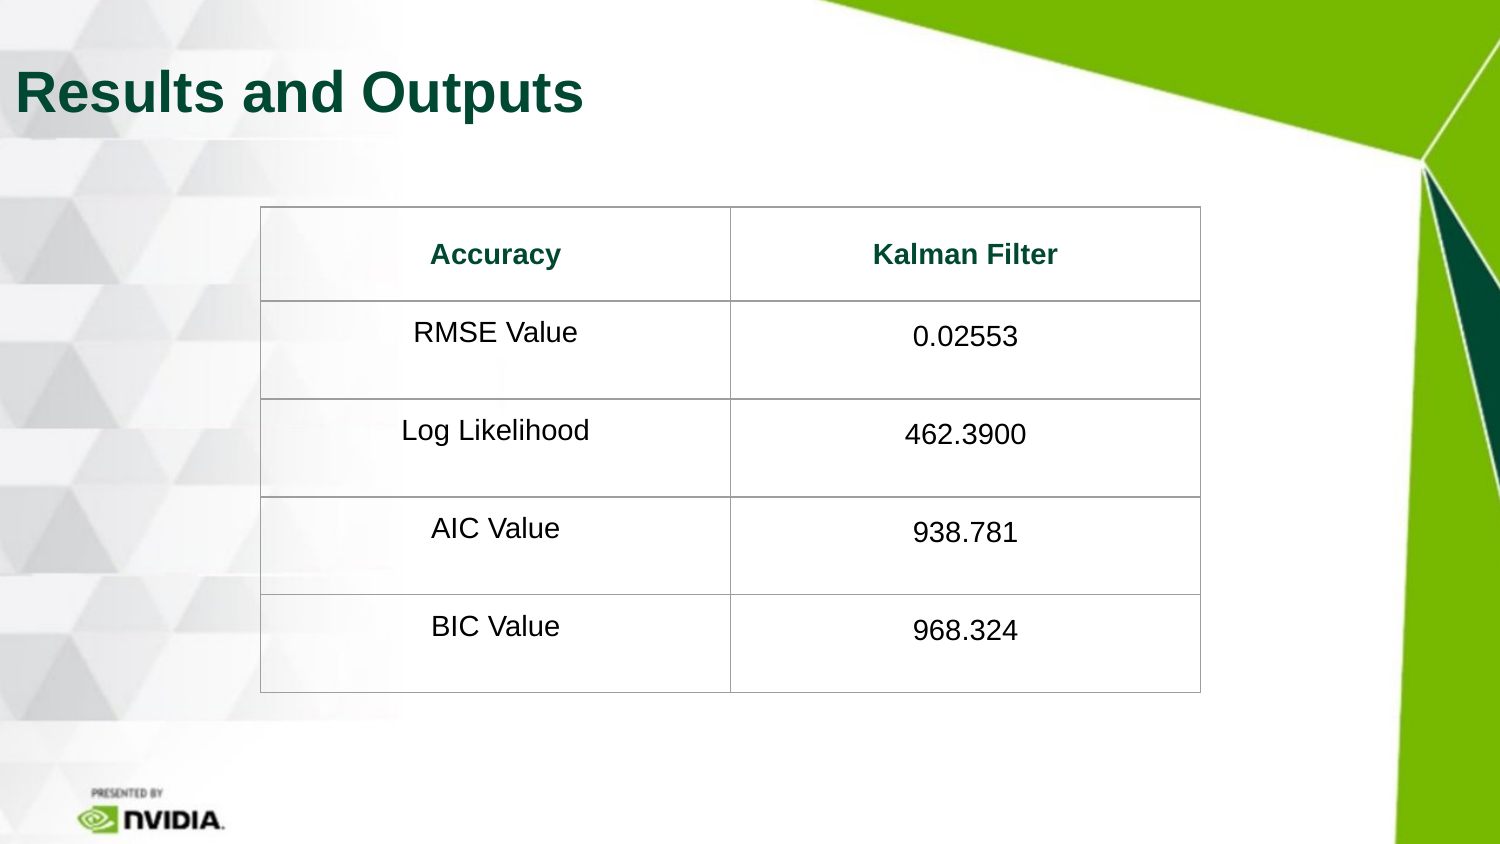

# Results and Outputs
| Accuracy | Kalman Filter |
| --- | --- |
| RMSE Value | 0.02553 |
| Log Likelihood | 462.3900 |
| AIC Value | 938.781 |
| BIC Value | 968.324 |